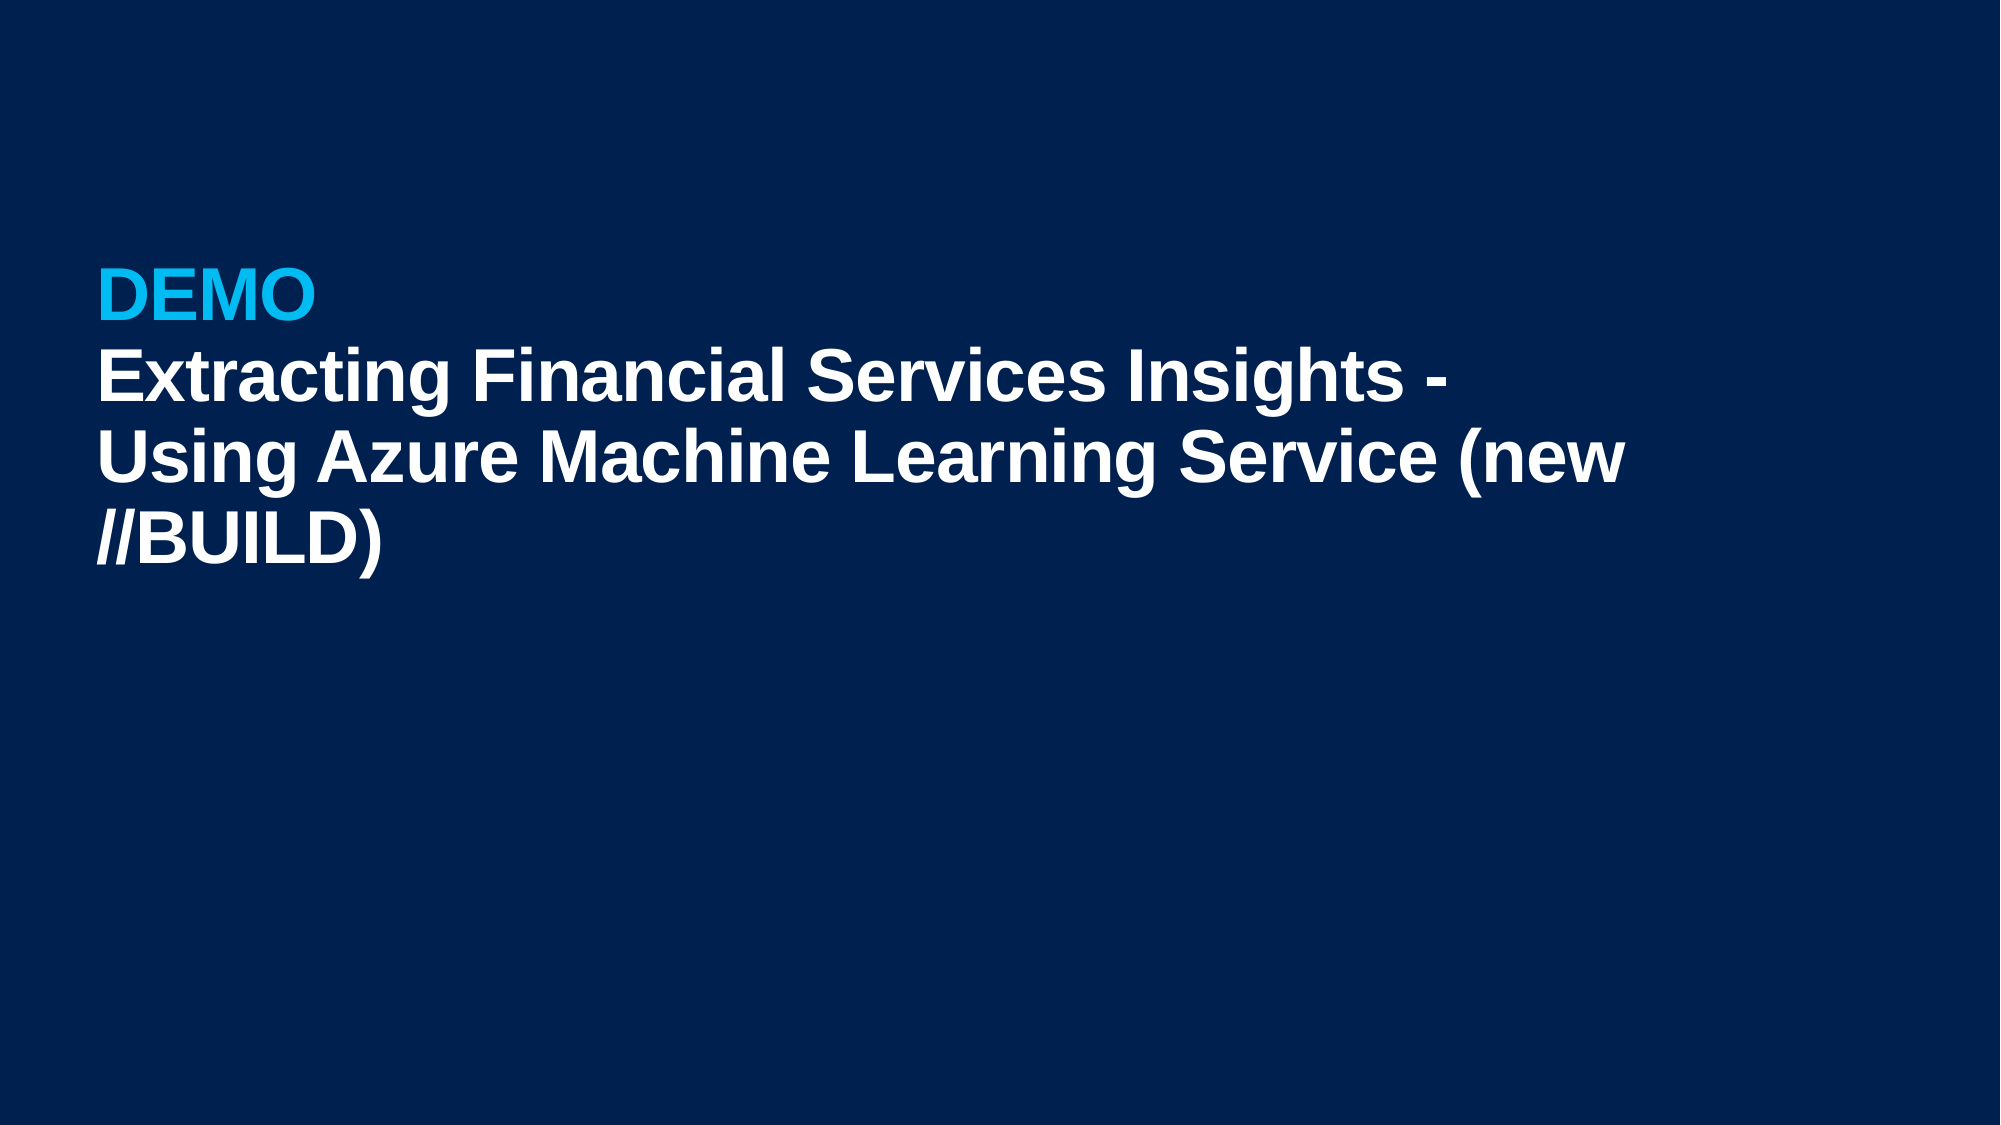

# DEMO Extracting Financial Services Insights - Using Azure Machine Learning Service (new //BUILD)